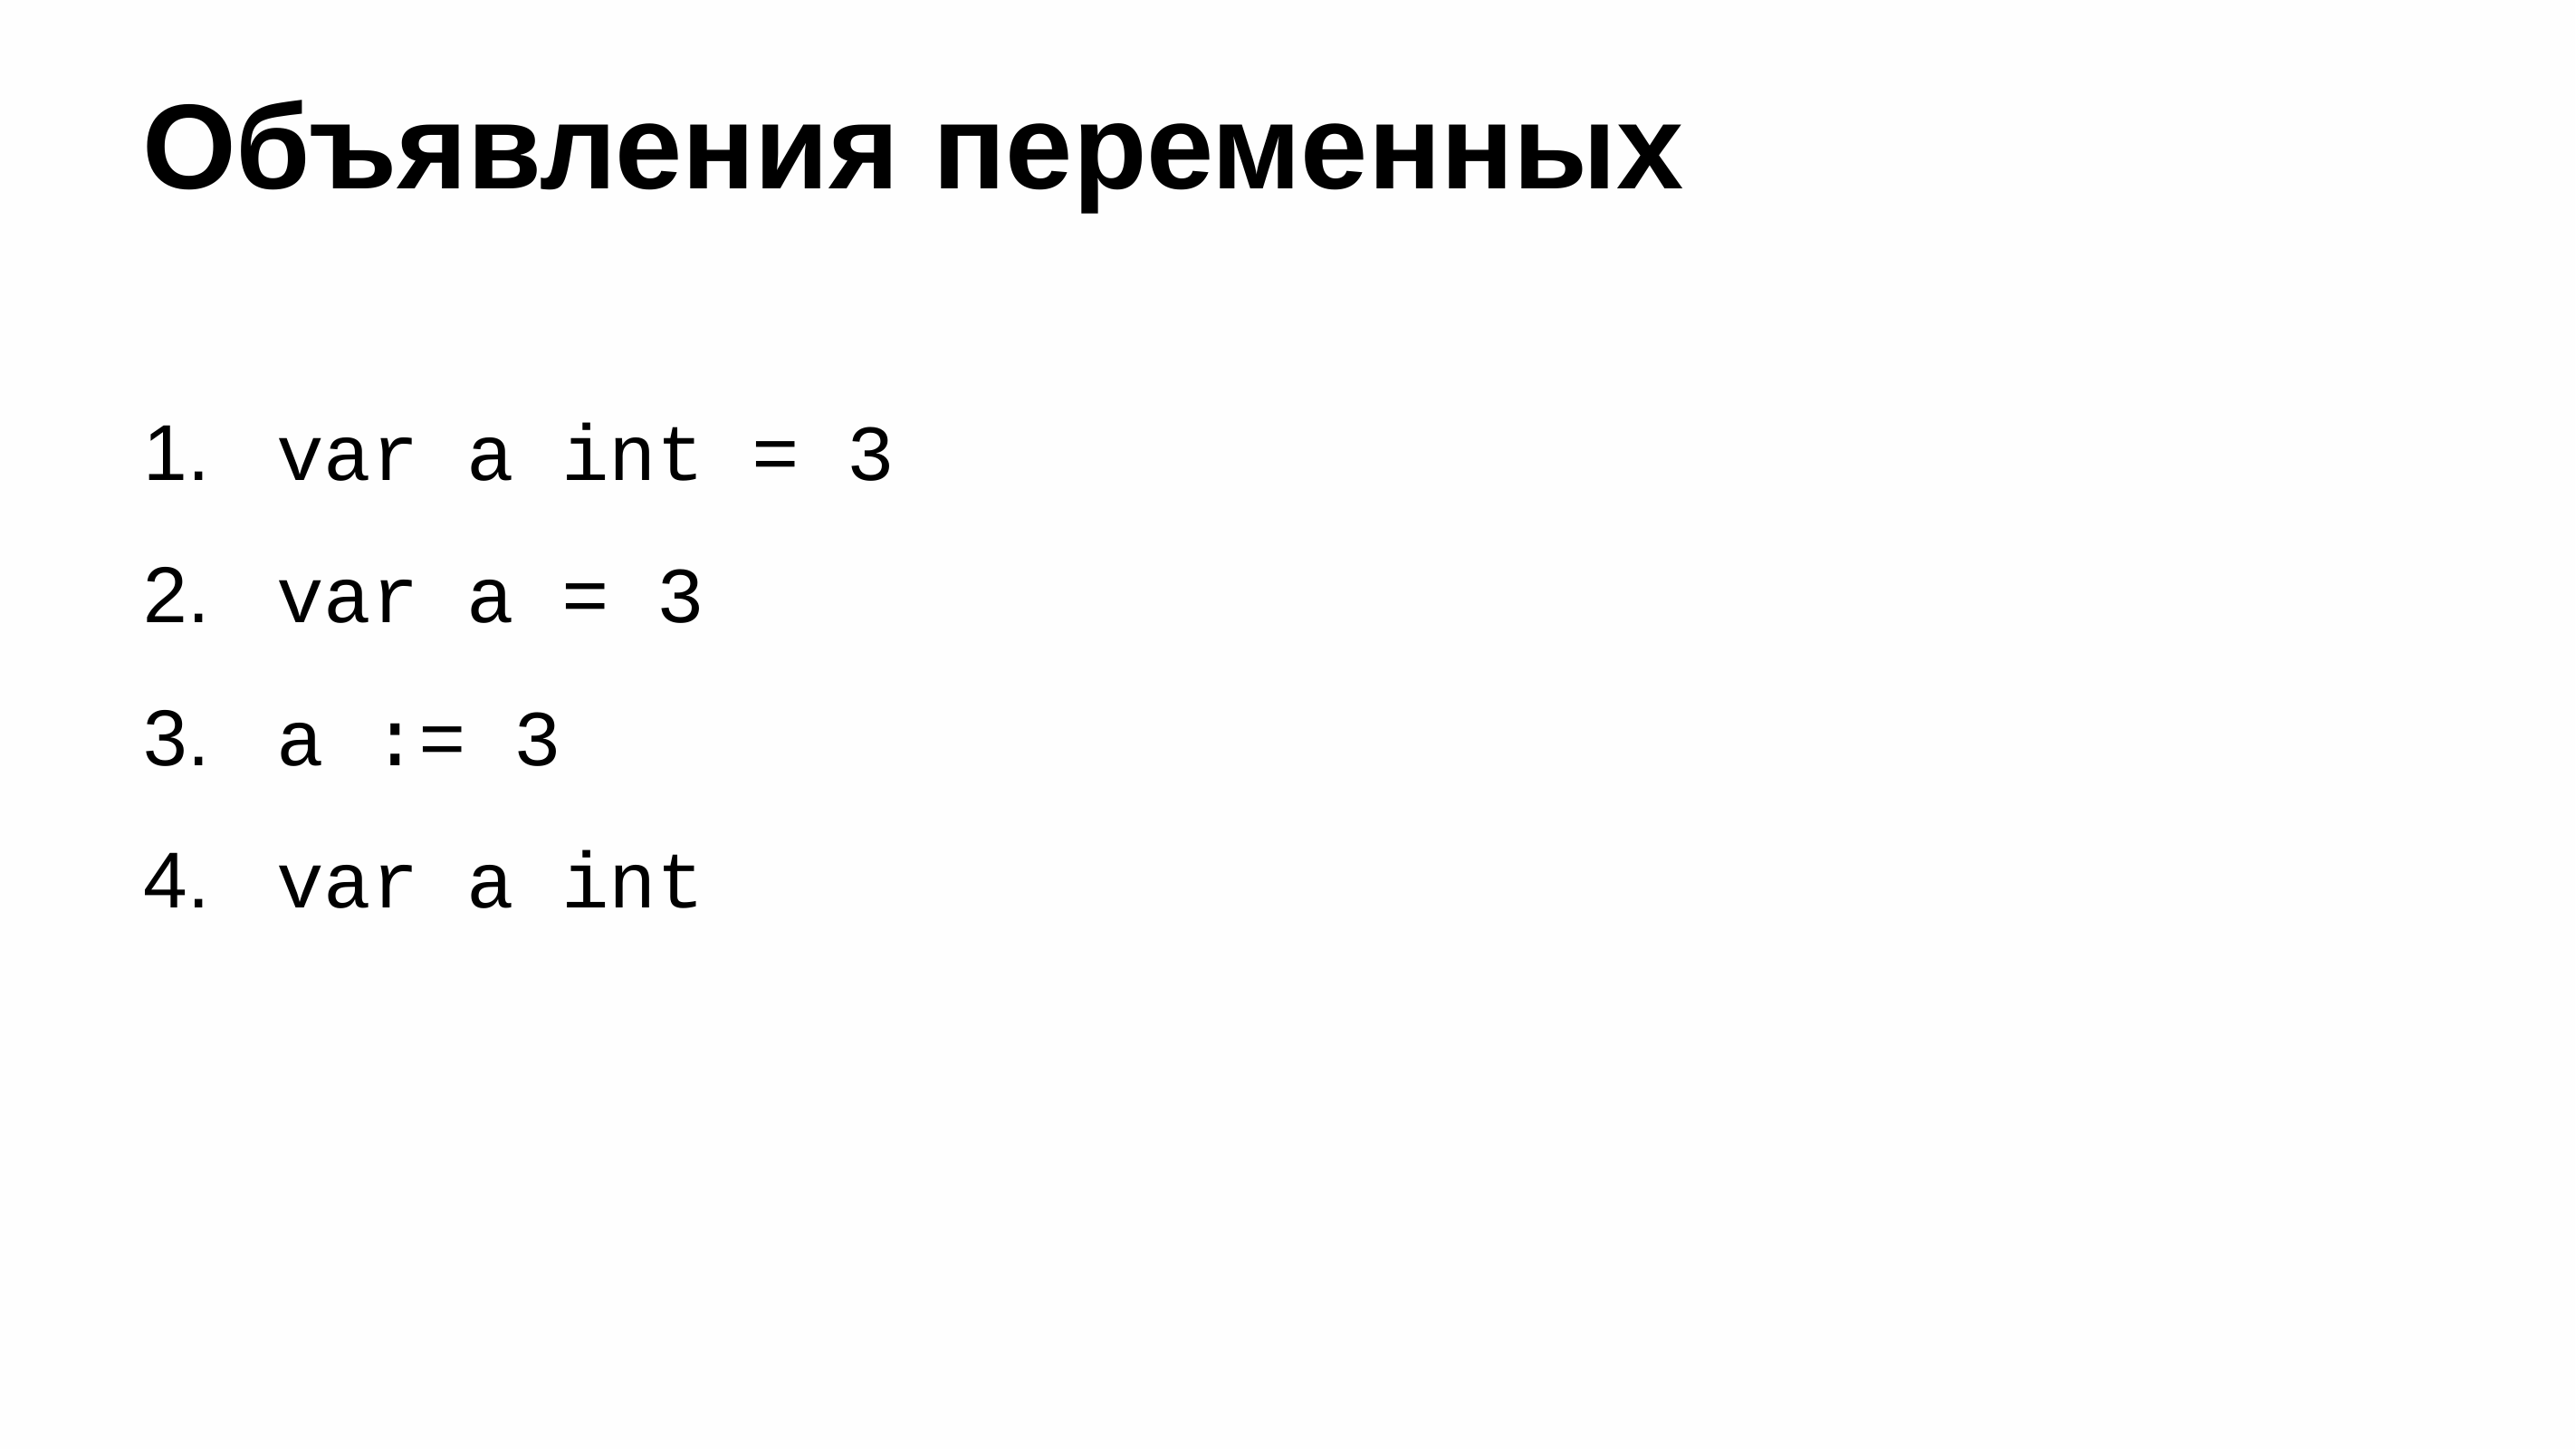

# Объявления переменных
 var a int = 3
 var a = 3
 a := 3
 var a int